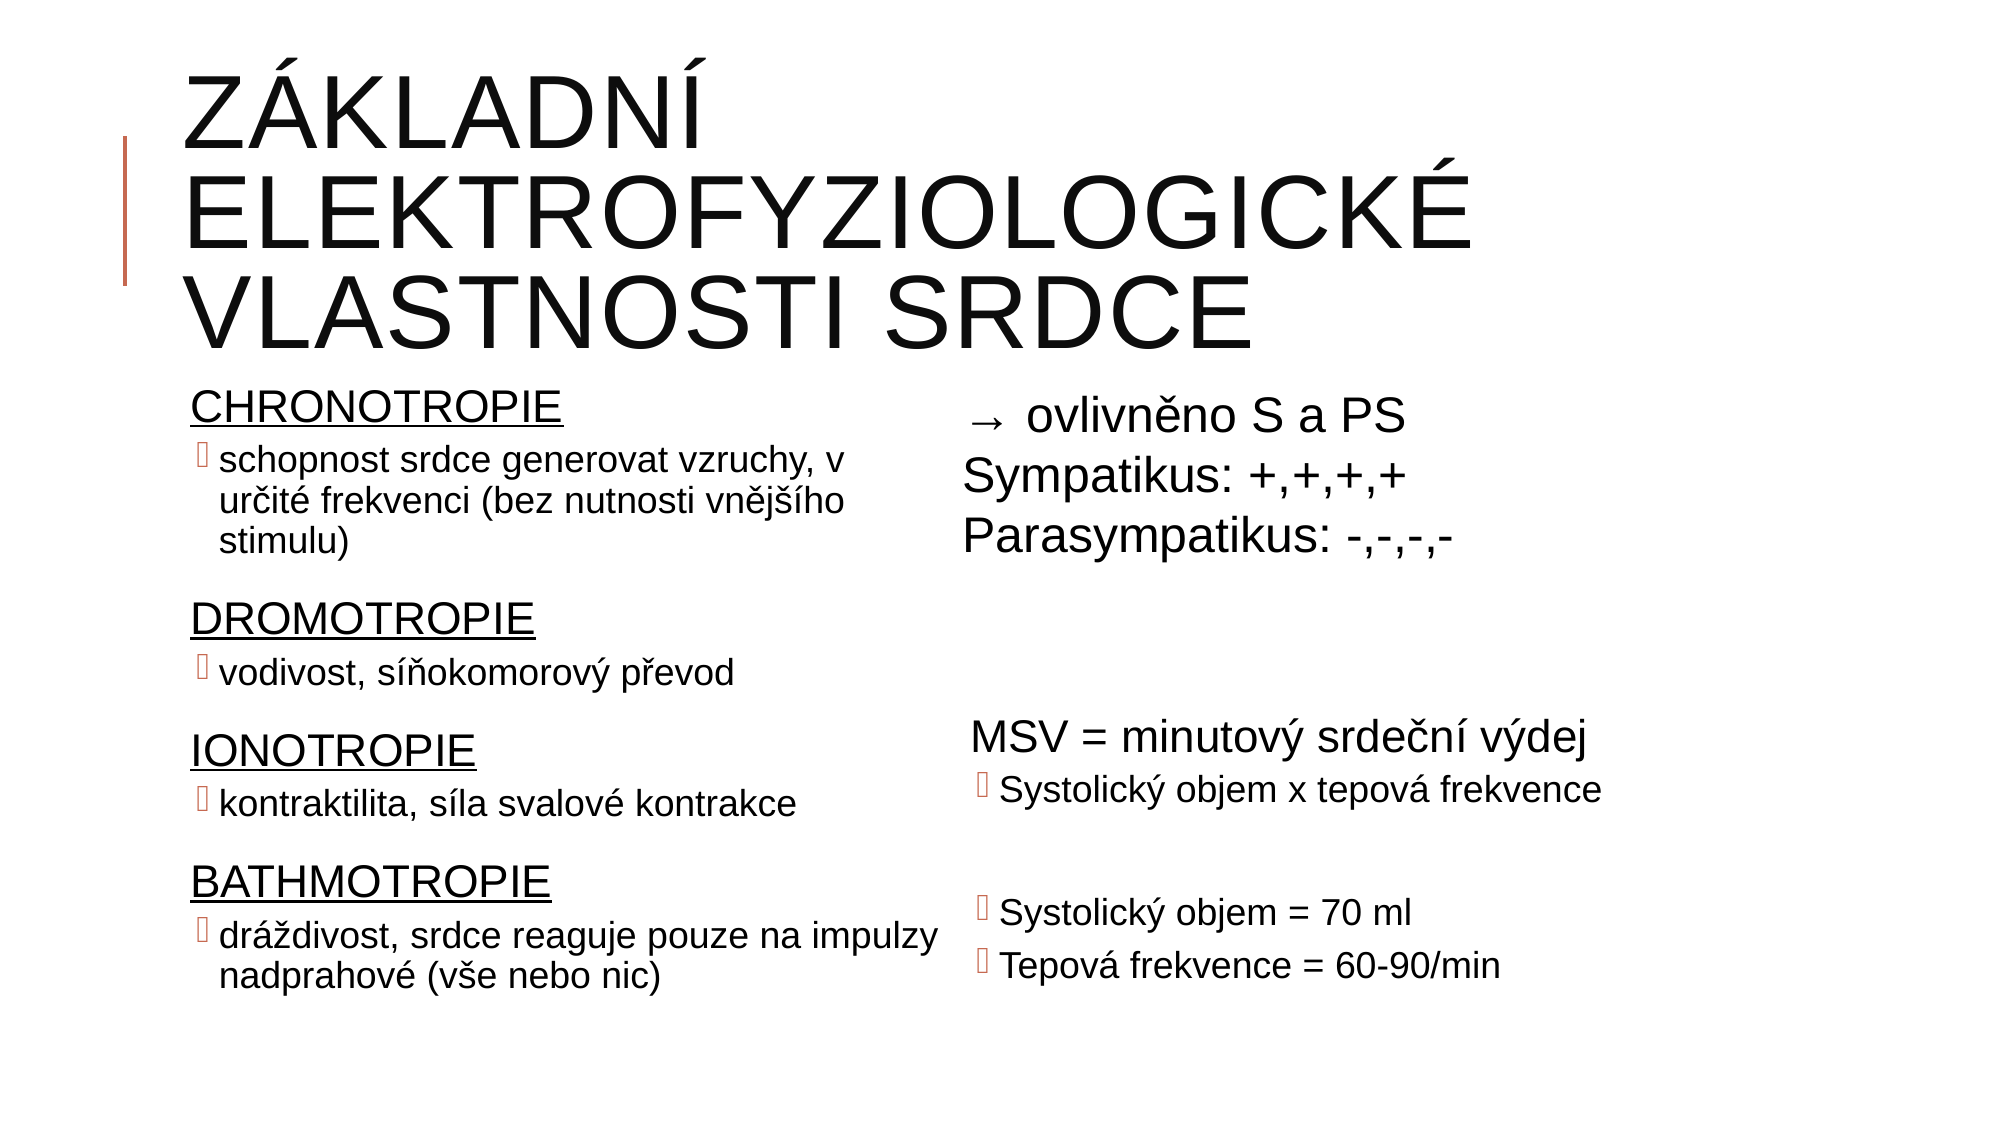

# Základní elektrofyziologické vlastnosti srdce
CHRONOTROPIE
schopnost srdce generovat vzruchy, v určité frekvenci (bez nutnosti vnějšího stimulu)
DROMOTROPIE
vodivost, síňokomorový převod
IONOTROPIE
kontraktilita, síla svalové kontrakce
BATHMOTROPIE
dráždivost, srdce reaguje pouze na impulzy nadprahové (vše nebo nic)
→ ovlivněno S a PS
Sympatikus: +,+,+,+
Parasympatikus: -,-,-,-
MSV = minutový srdeční výdej
Systolický objem x tepová frekvence

Systolický objem = 70 ml
Tepová frekvence = 60-90/min